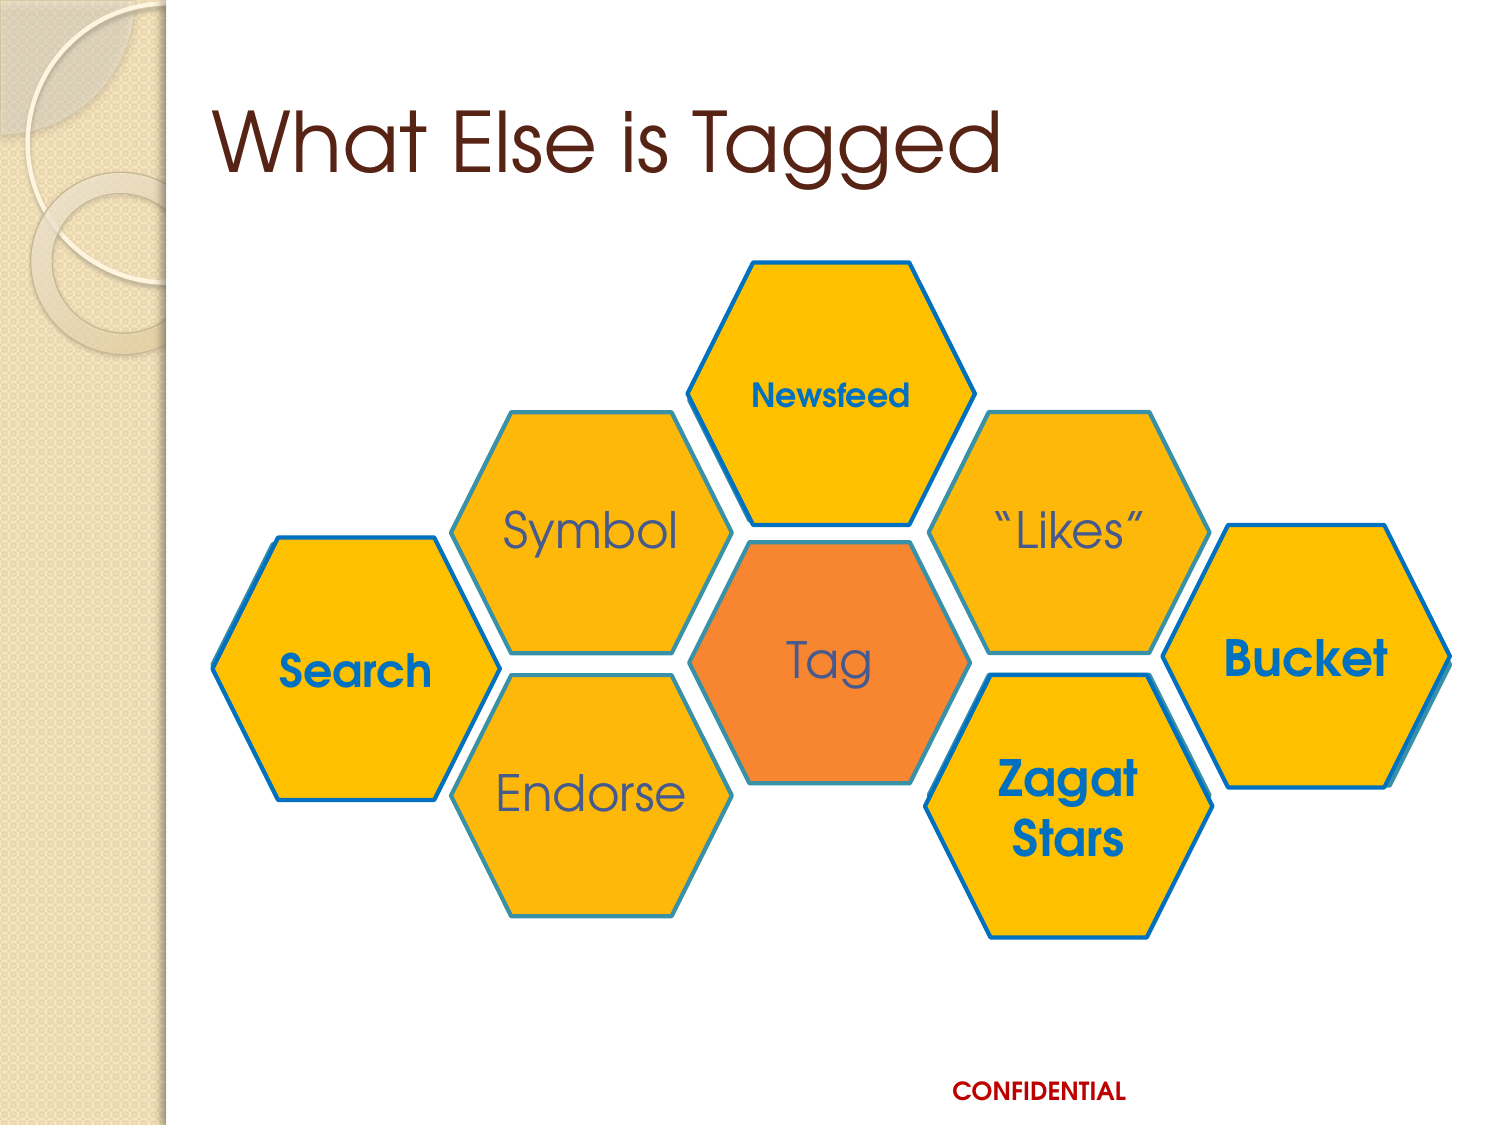

# What Else is Tagged
Endorse
Tag
Symbol
“Likes”
Newsfeed
Bucket
Search
Zagat Stars
CONFIDENTIAL